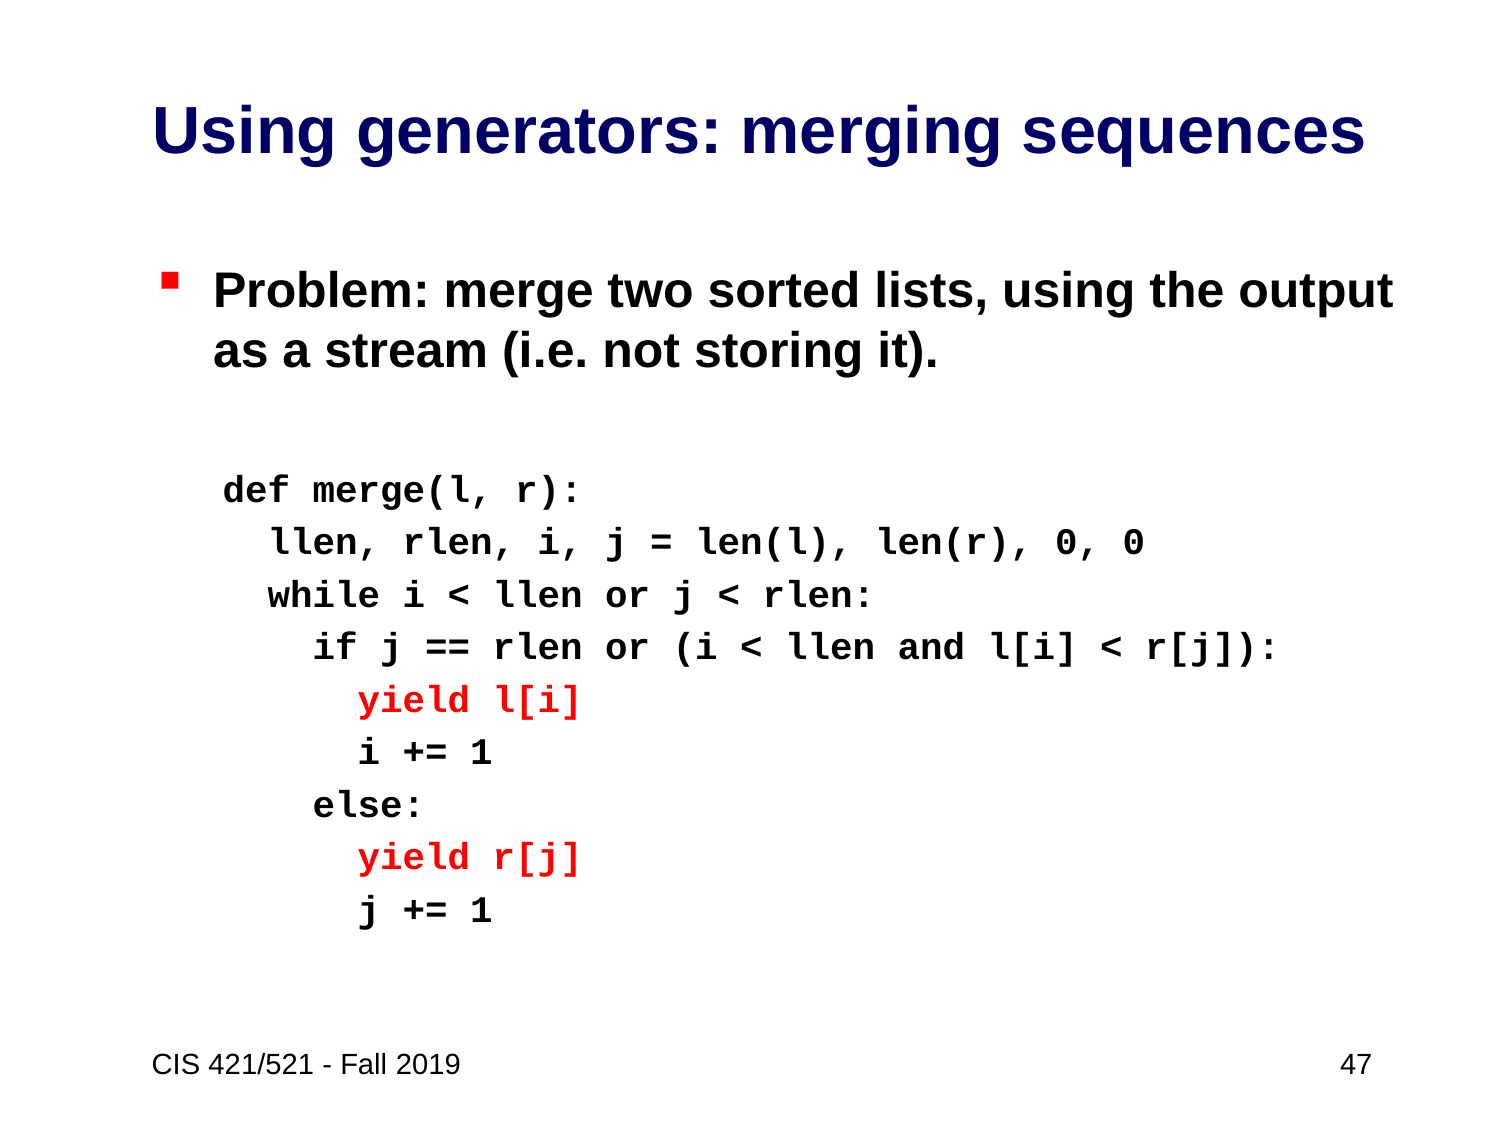

# Using generators: merging sequences
Problem: merge two sorted lists, using the output as a stream (i.e. not storing it).

def merge(l, r):
  llen, rlen, i, j = len(l), len(r), 0, 0
  while i < llen or j < rlen:
    if j == rlen or (i < llen and l[i] < r[j]):
      yield l[i]
      i += 1
    else:
      yield r[j]
      j += 1
CIS 421/521 - Fall 2019
47